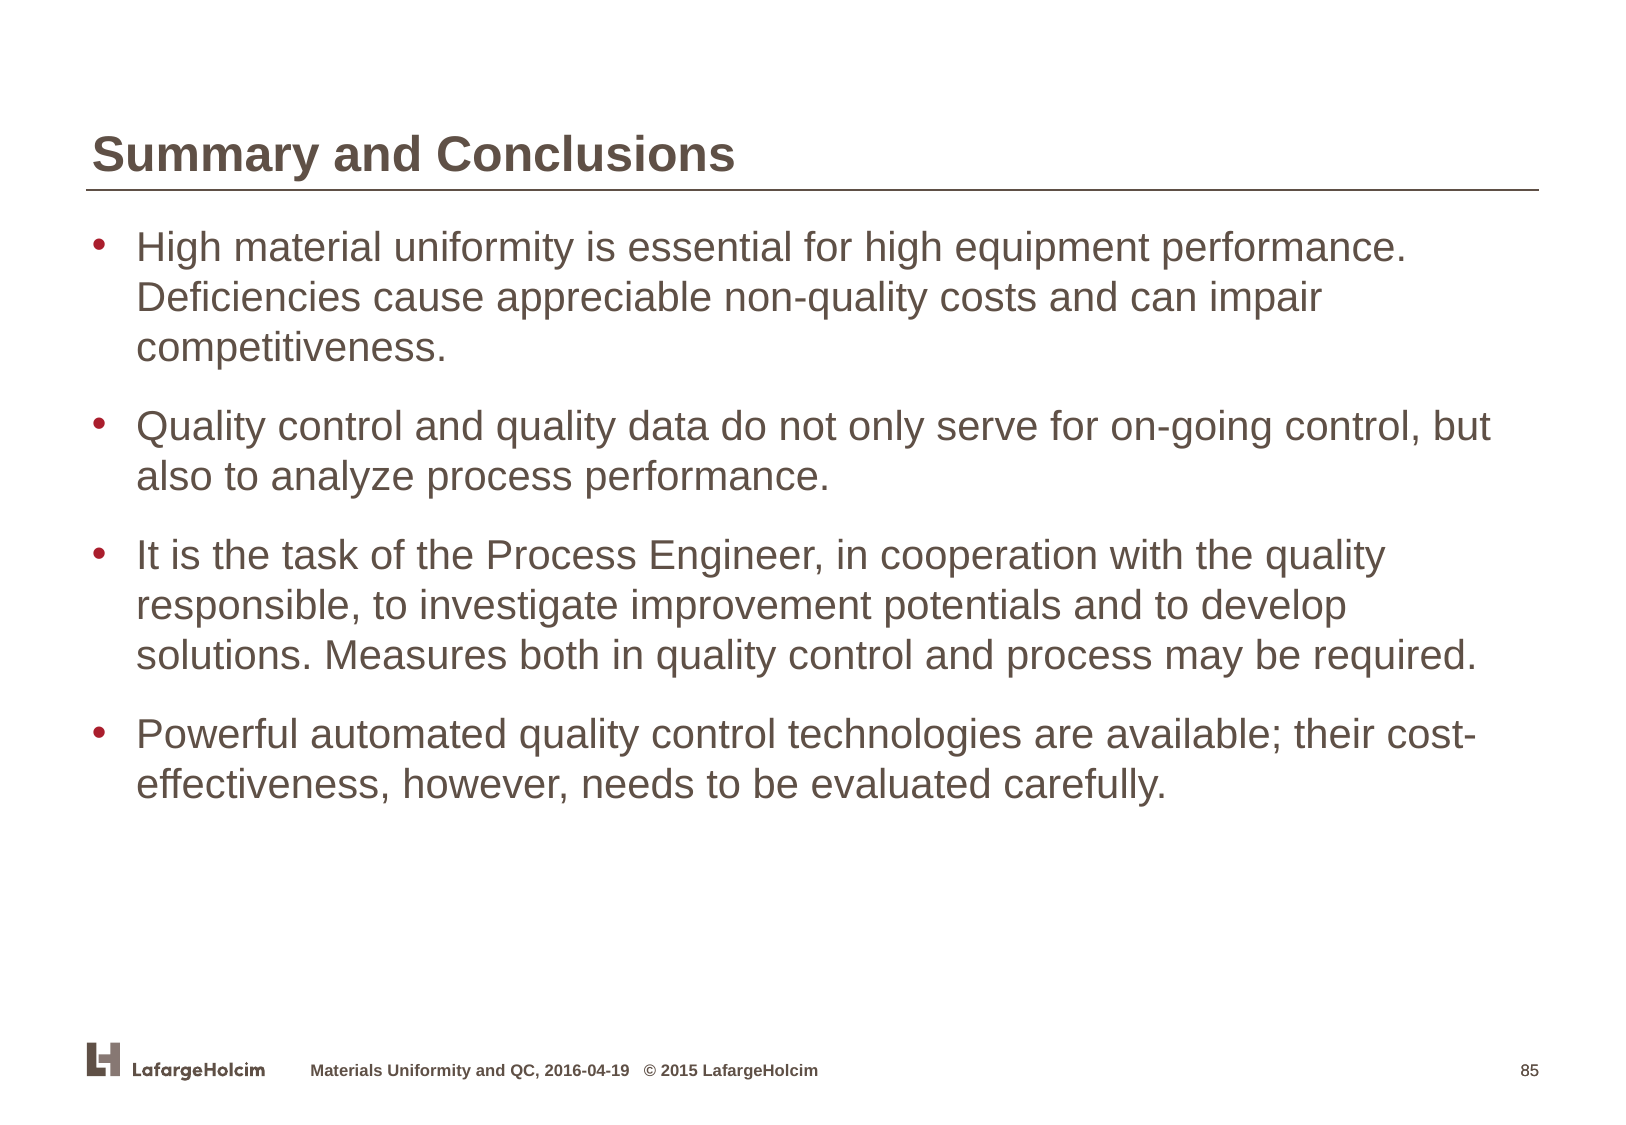

Summary and Conclusions
High material uniformity is essential for high equipment performance. Deficiencies cause appreciable non-quality costs and can impair competitiveness.
Quality control and quality data do not only serve for on-going control, but also to analyze process performance.
It is the task of the Process Engineer, in cooperation with the quality responsible, to investigate improvement potentials and to develop solutions. Measures both in quality control and process may be required.
Powerful automated quality control technologies are available; their cost-effectiveness, however, needs to be evaluated carefully.

Materials Uniformity and QC, 2016-04-19   © 2015 LafargeHolcim
85
85